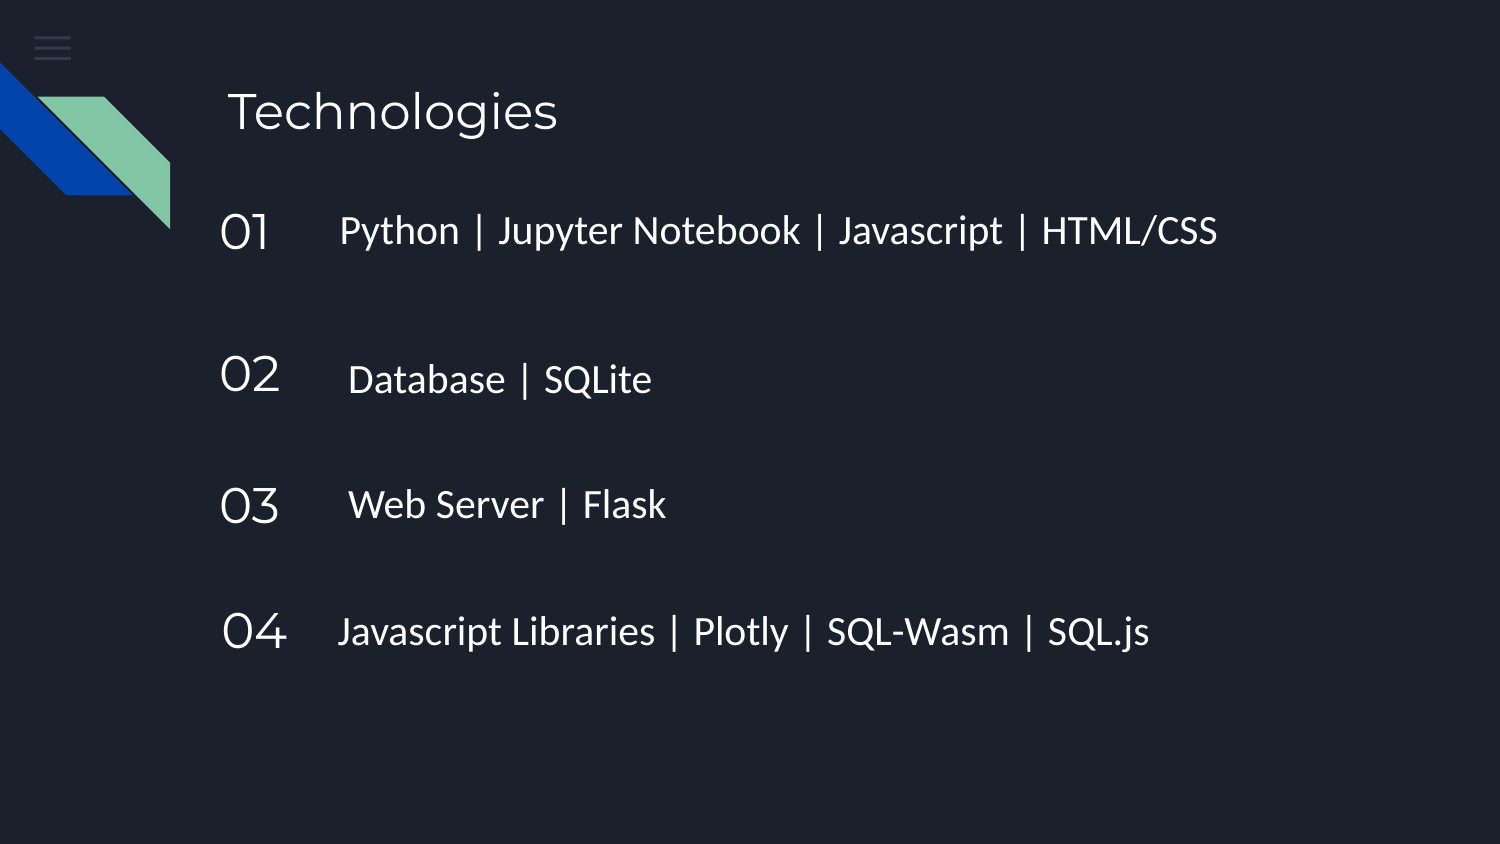

# Technologies
01

Python | Jupyter Notebook | Javascript | HTML/CSS

02

Database | SQLite

Web Server | Flask

03
04

Javascript Libraries | Plotly | SQL-Wasm | SQL.js